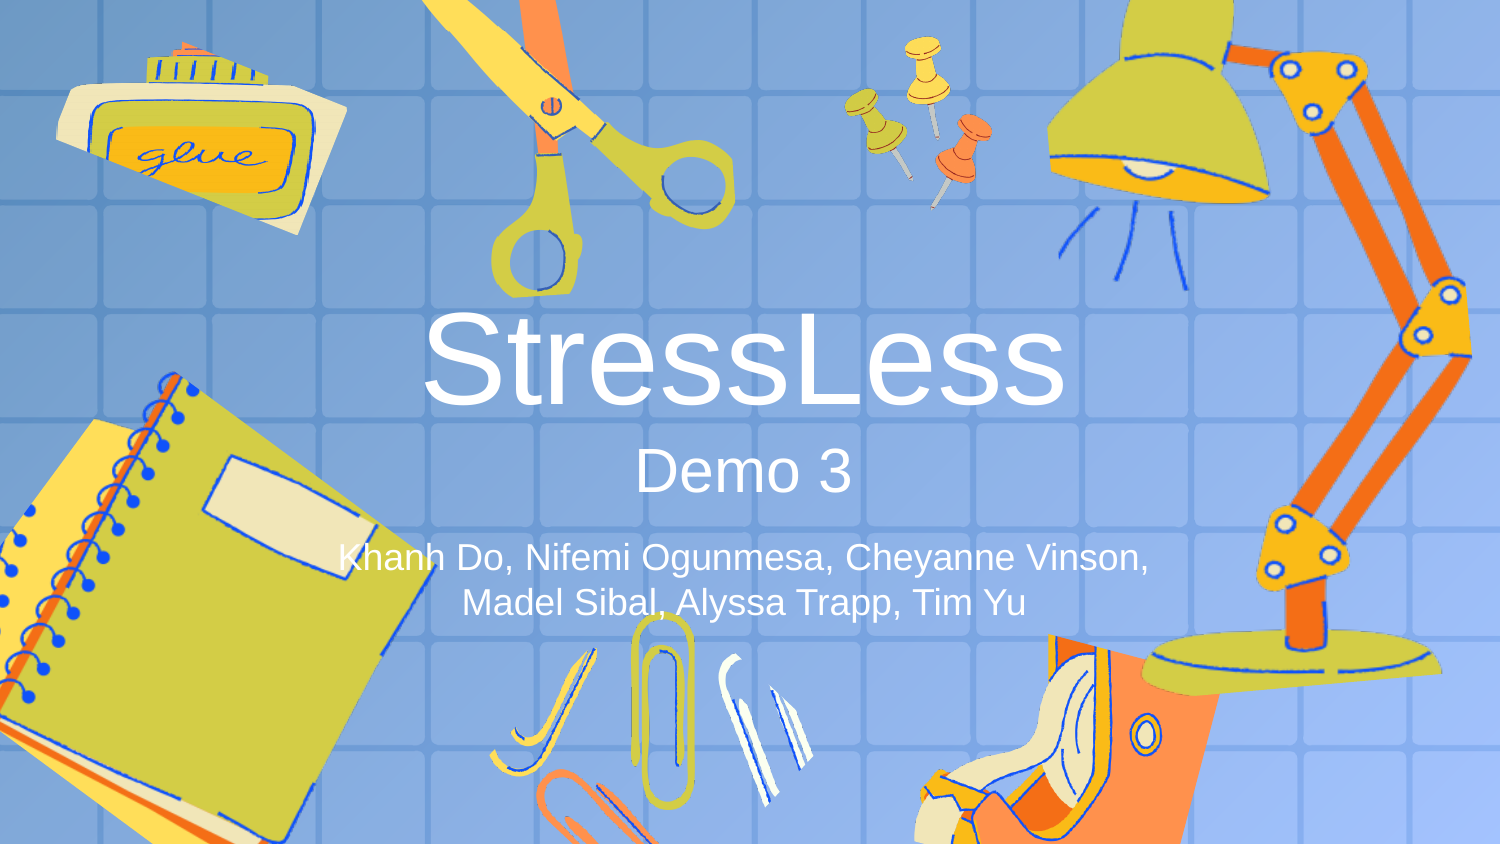

StressLess
Demo 3

Khanh Do, Nifemi Ogunmesa, Cheyanne Vinson, Madel Sibal, Alyssa Trapp, Tim Yu